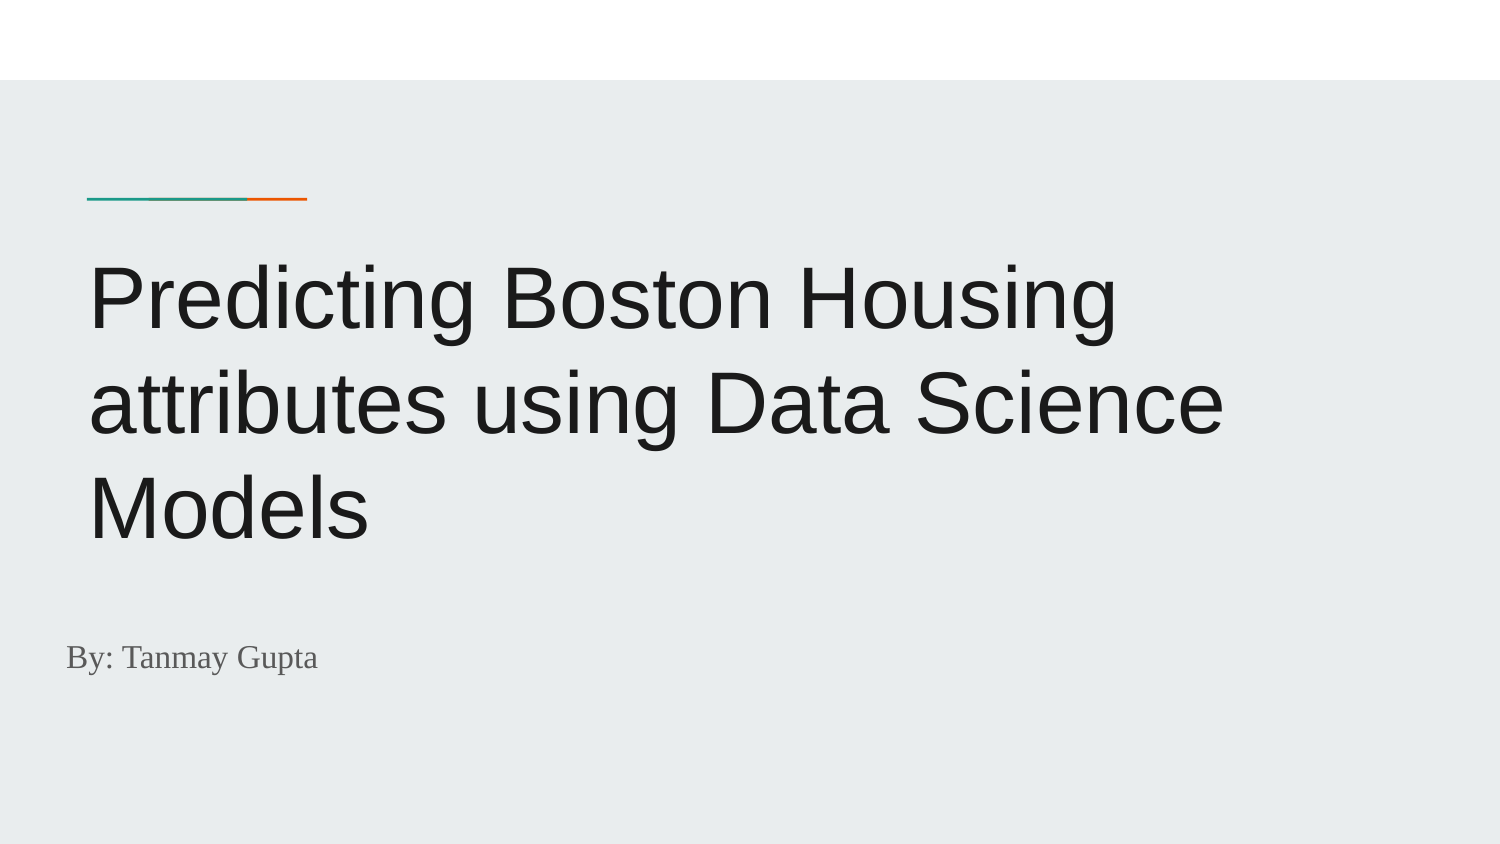

# Predicting Boston Housing attributes using Data Science Models
By: Tanmay Gupta